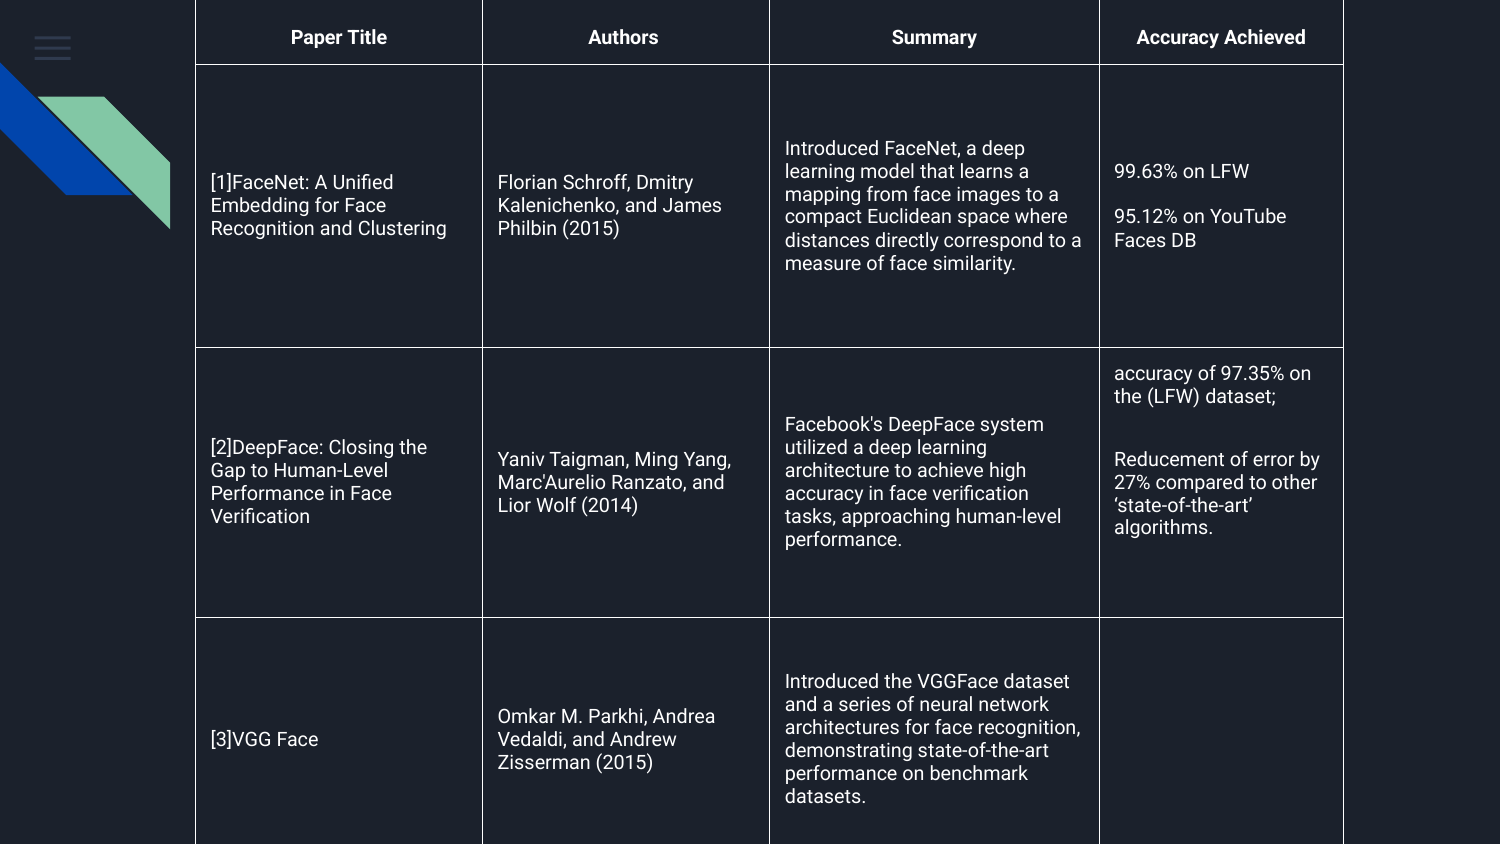

| Paper Title | Authors | Summary | Accuracy Achieved |
| --- | --- | --- | --- |
| [1]FaceNet: A Unified Embedding for Face Recognition and Clustering | Florian Schroff, Dmitry Kalenichenko, and James Philbin (2015) | Introduced FaceNet, a deep learning model that learns a mapping from face images to a compact Euclidean space where distances directly correspond to a measure of face similarity. | 99.63% on LFW 95.12% on YouTube Faces DB |
| [2]DeepFace: Closing the Gap to Human-Level Performance in Face Verification | Yaniv Taigman, Ming Yang, Marc'Aurelio Ranzato, and Lior Wolf (2014) | Facebook's DeepFace system utilized a deep learning architecture to achieve high accuracy in face verification tasks, approaching human-level performance. | accuracy of 97.35% on the (LFW) dataset; Reducement of error by 27% compared to other ‘state-of-the-art’ algorithms. |
| [3]VGG Face | Omkar M. Parkhi, Andrea Vedaldi, and Andrew Zisserman (2015) | Introduced the VGGFace dataset and a series of neural network architectures for face recognition, demonstrating state-of-the-art performance on benchmark datasets. |  |